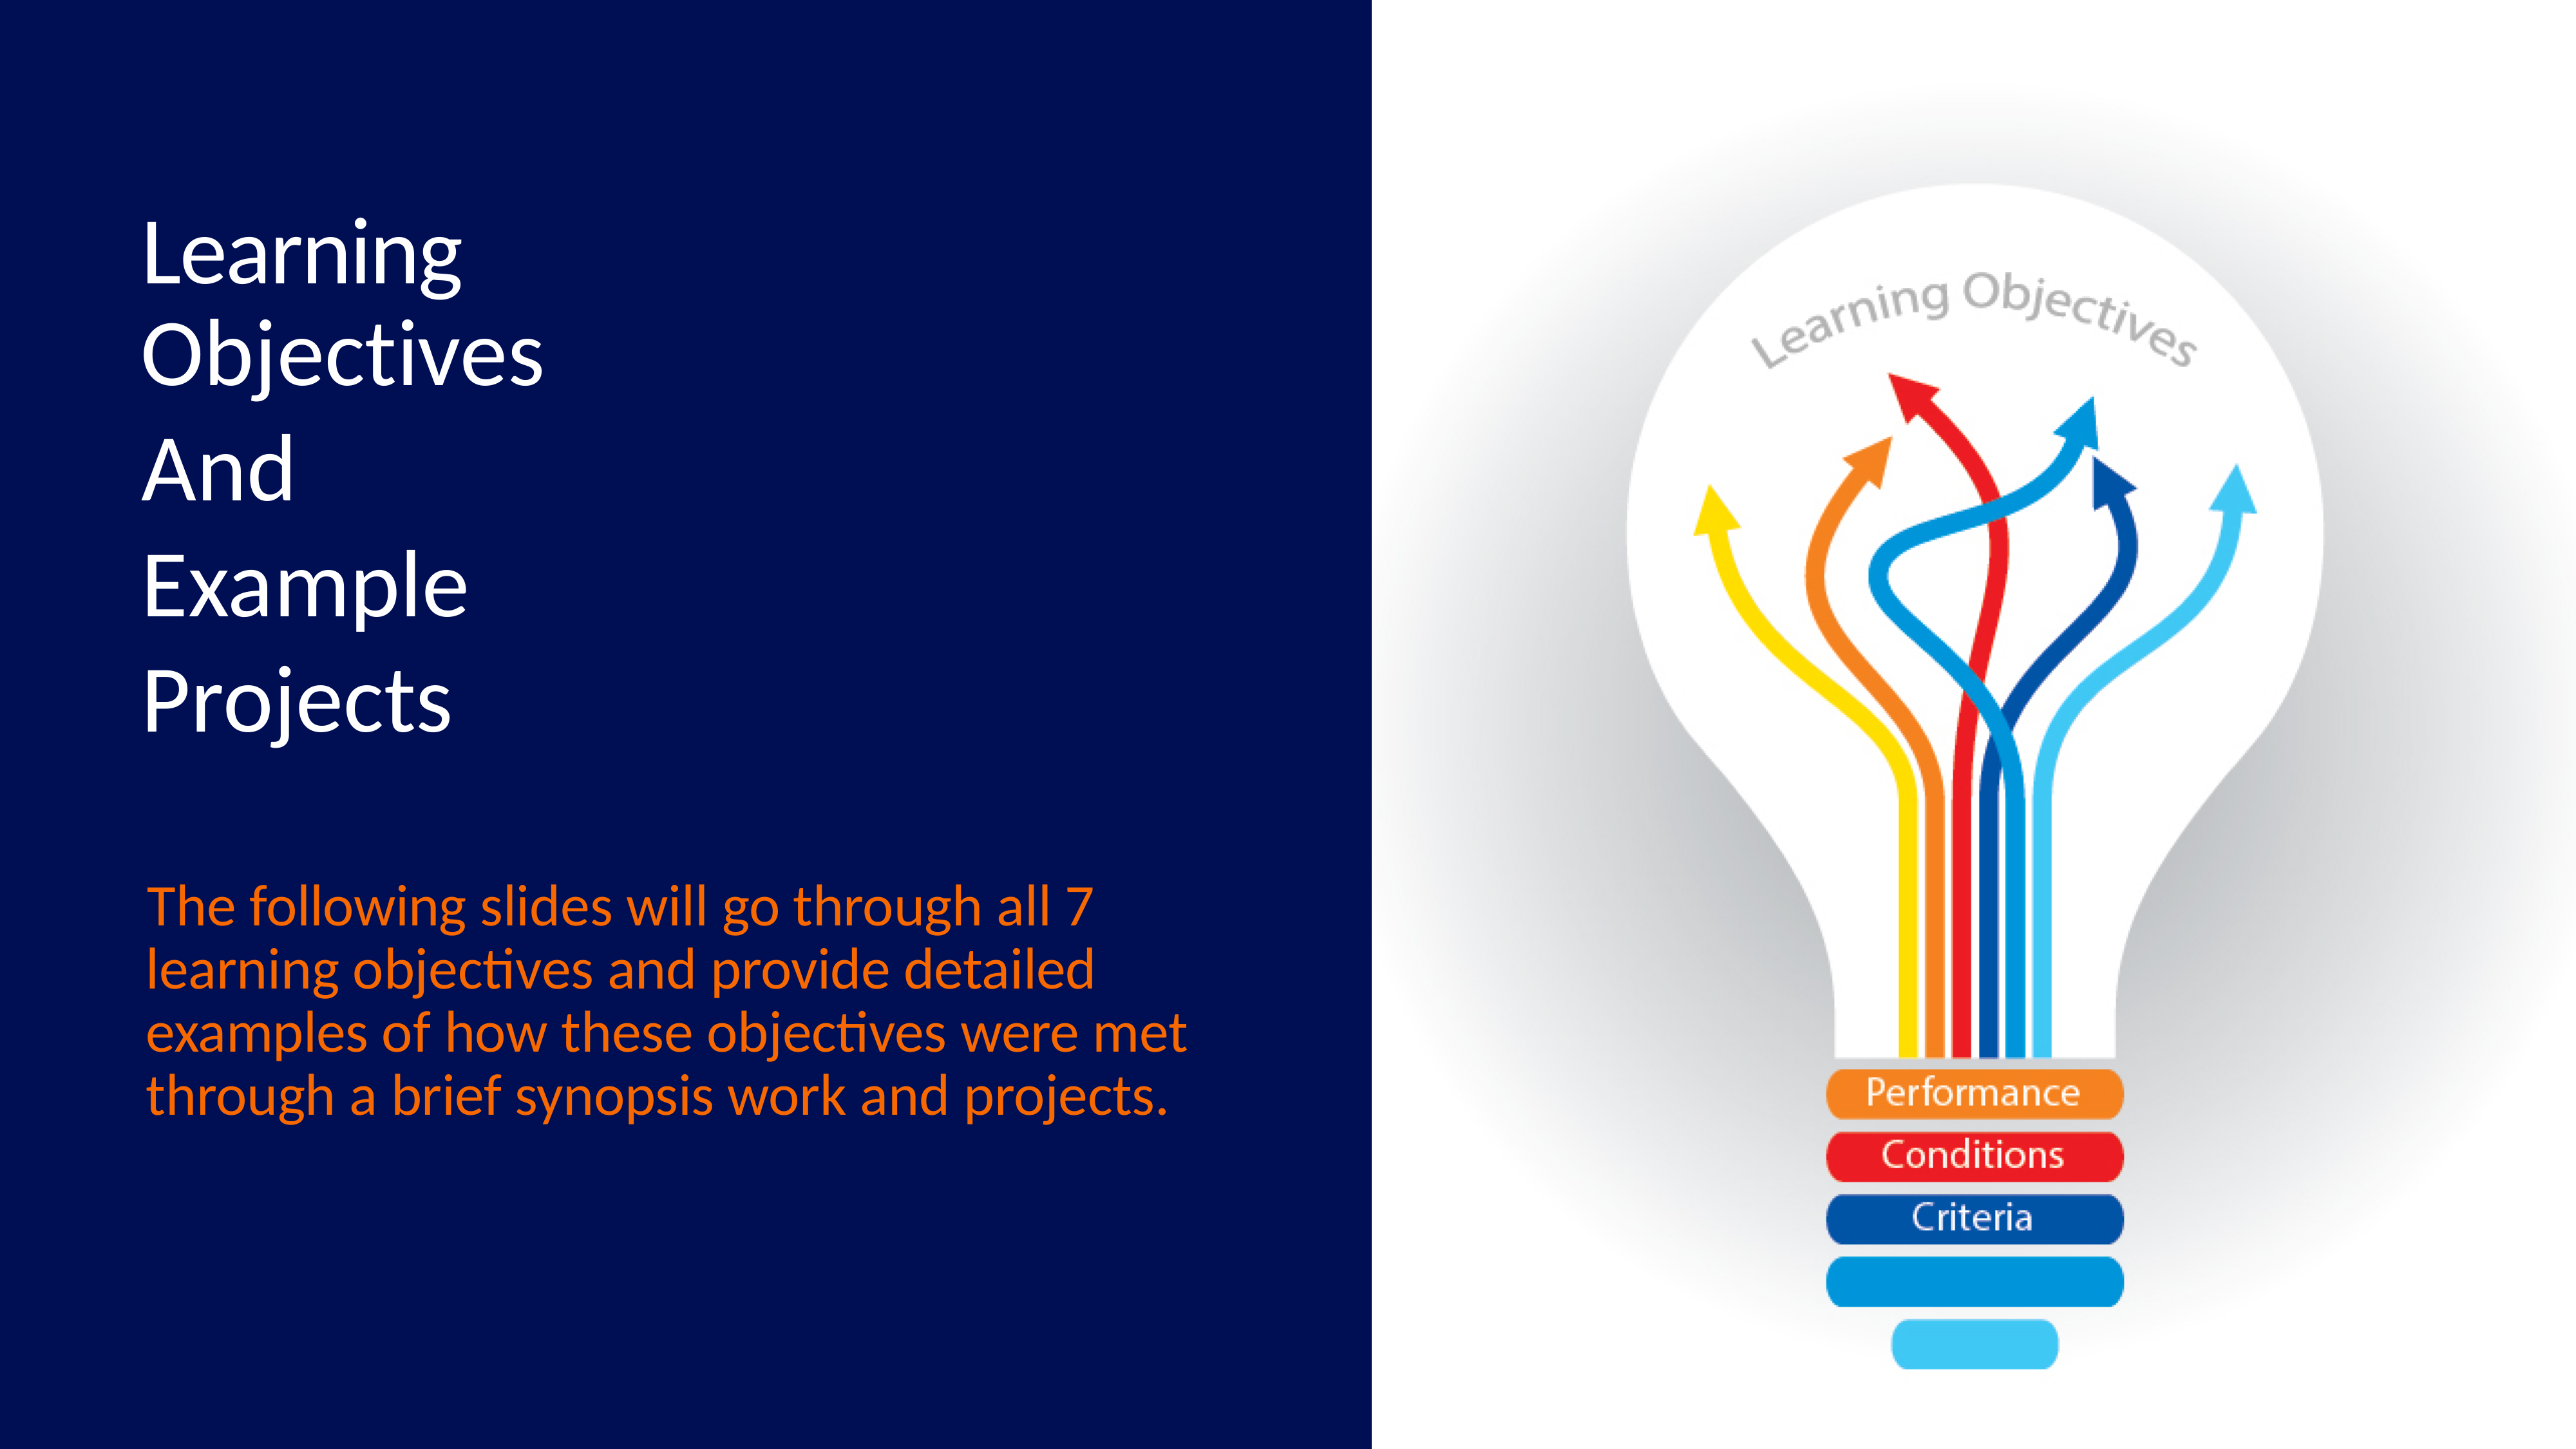

# Learning  Objectives
And
Example
Projects
The following slides will go through all 7  learning objectives and provide detailed  examples of how these objectives were met  through a brief synopsis work and projects.